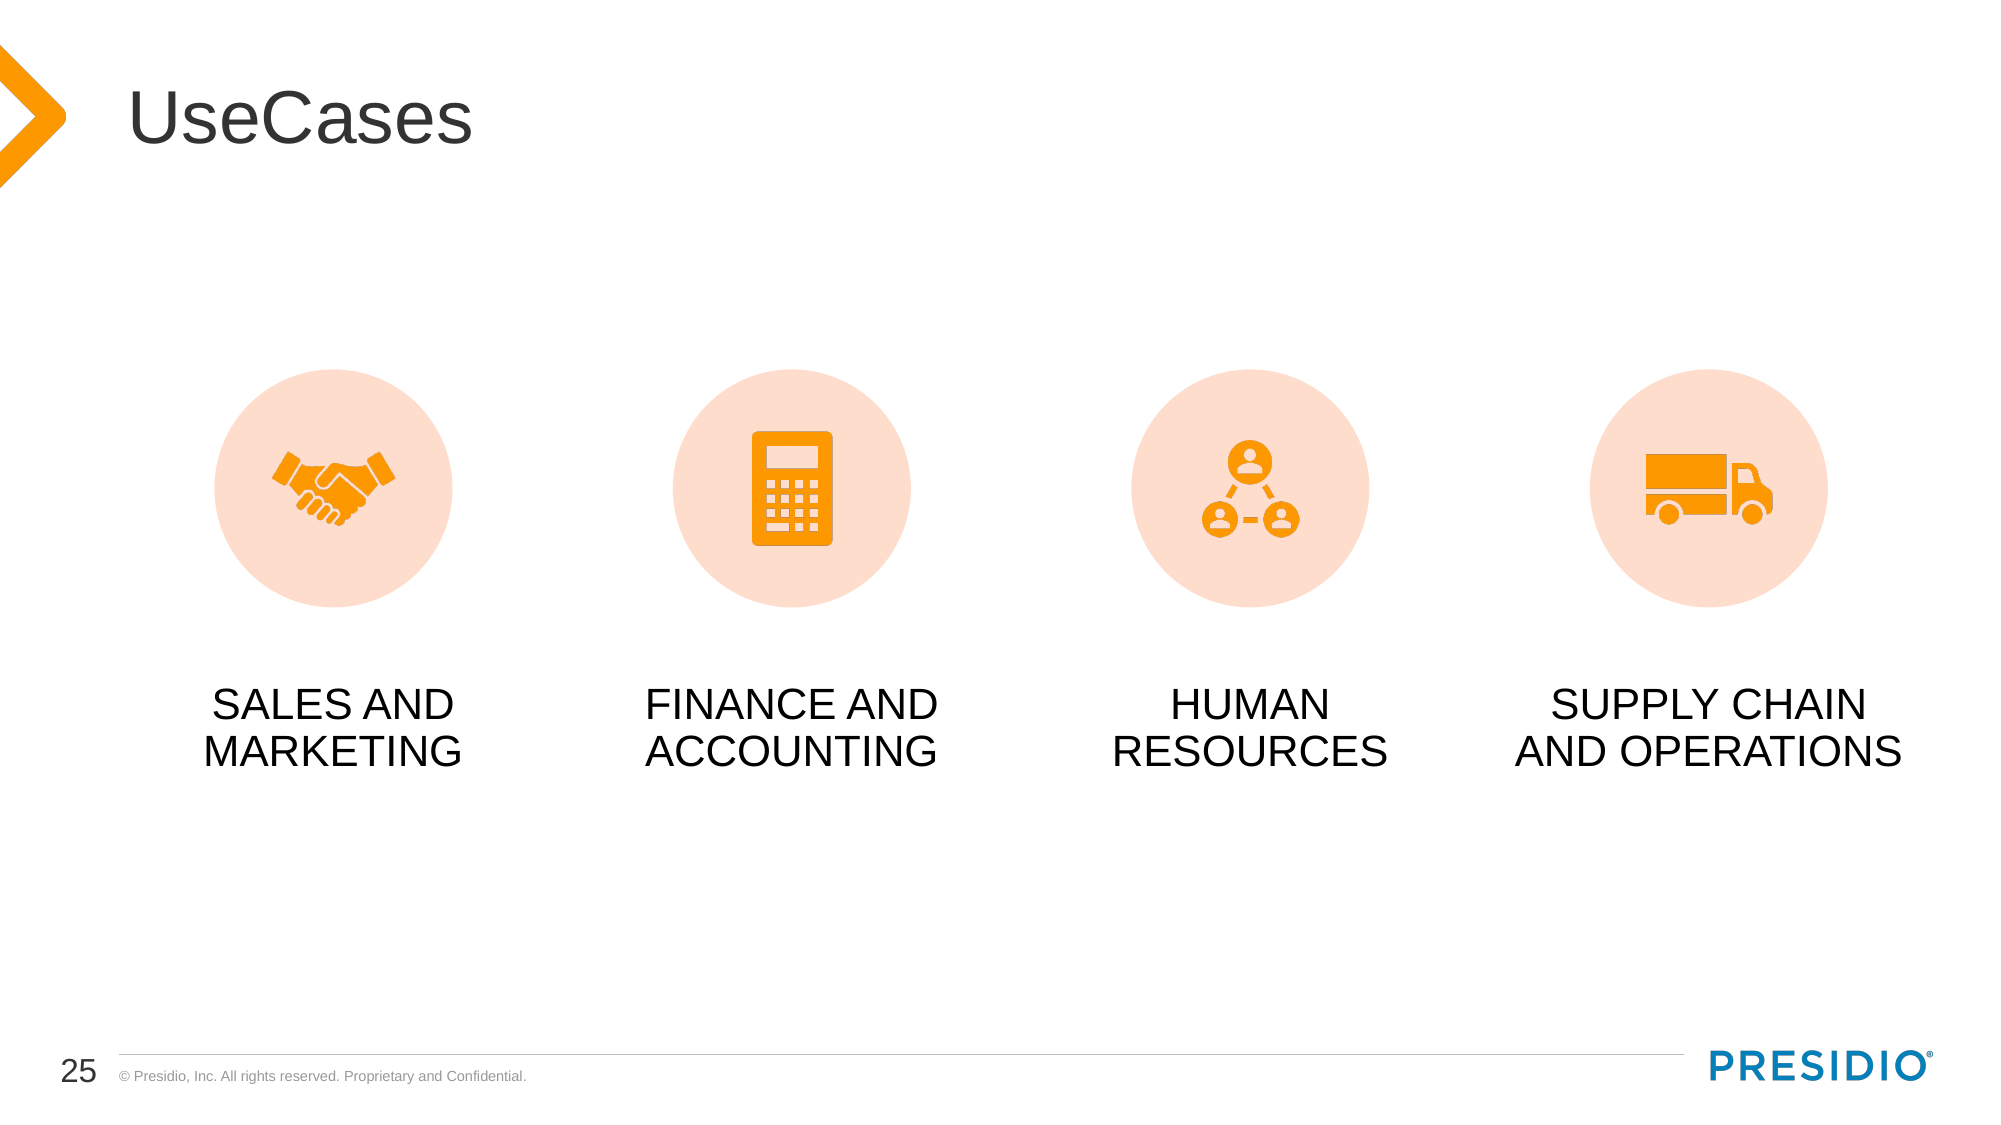

# UseCases
Sales and Marketing
Finance and Accounting
Human Resources
Supply Chain and Operations
25